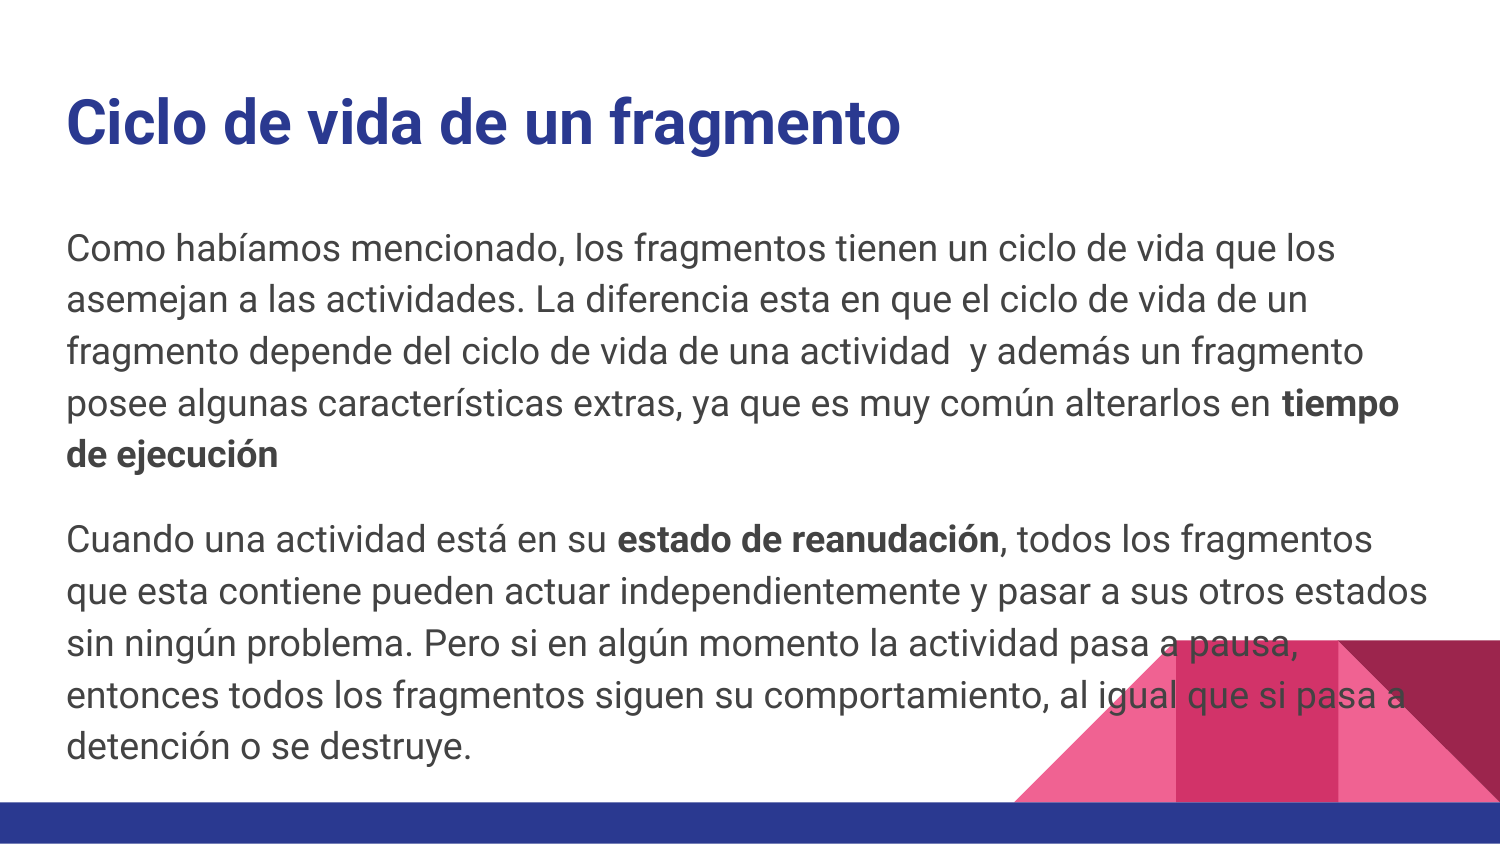

# Ciclo de vida de un fragmento
Como habíamos mencionado, los fragmentos tienen un ciclo de vida que los asemejan a las actividades. La diferencia esta en que el ciclo de vida de un fragmento depende del ciclo de vida de una actividad  y además un fragmento posee algunas características extras, ya que es muy común alterarlos en tiempo de ejecución
Cuando una actividad está en su estado de reanudación, todos los fragmentos que esta contiene pueden actuar independientemente y pasar a sus otros estados sin ningún problema. Pero si en algún momento la actividad pasa a pausa, entonces todos los fragmentos siguen su comportamiento, al igual que si pasa a detención o se destruye.